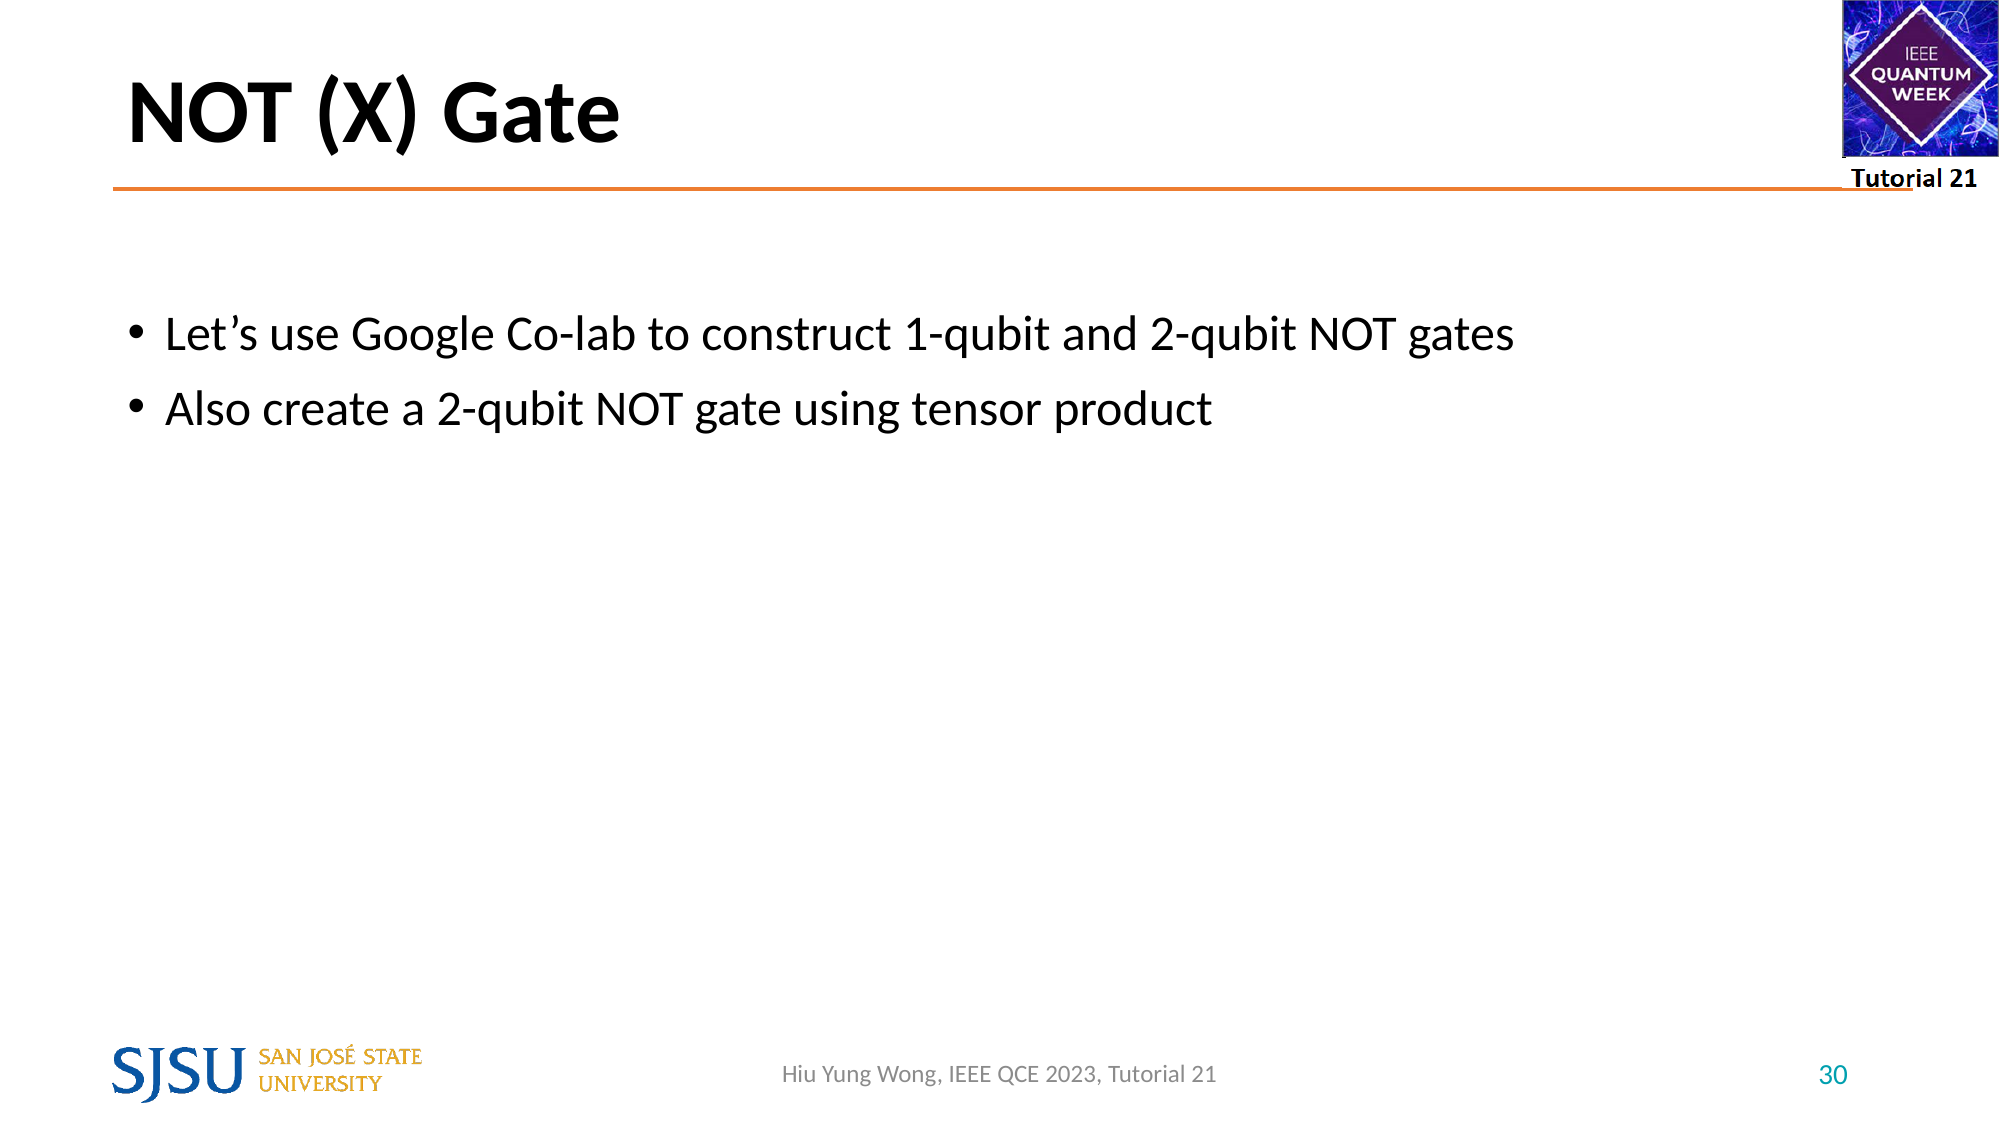

# NOT (X) Gate
Let’s use Google Co-lab to construct 1-qubit and 2-qubit NOT gates
Also create a 2-qubit NOT gate using tensor product
Hiu Yung Wong, IEEE QCE 2023, Tutorial 21